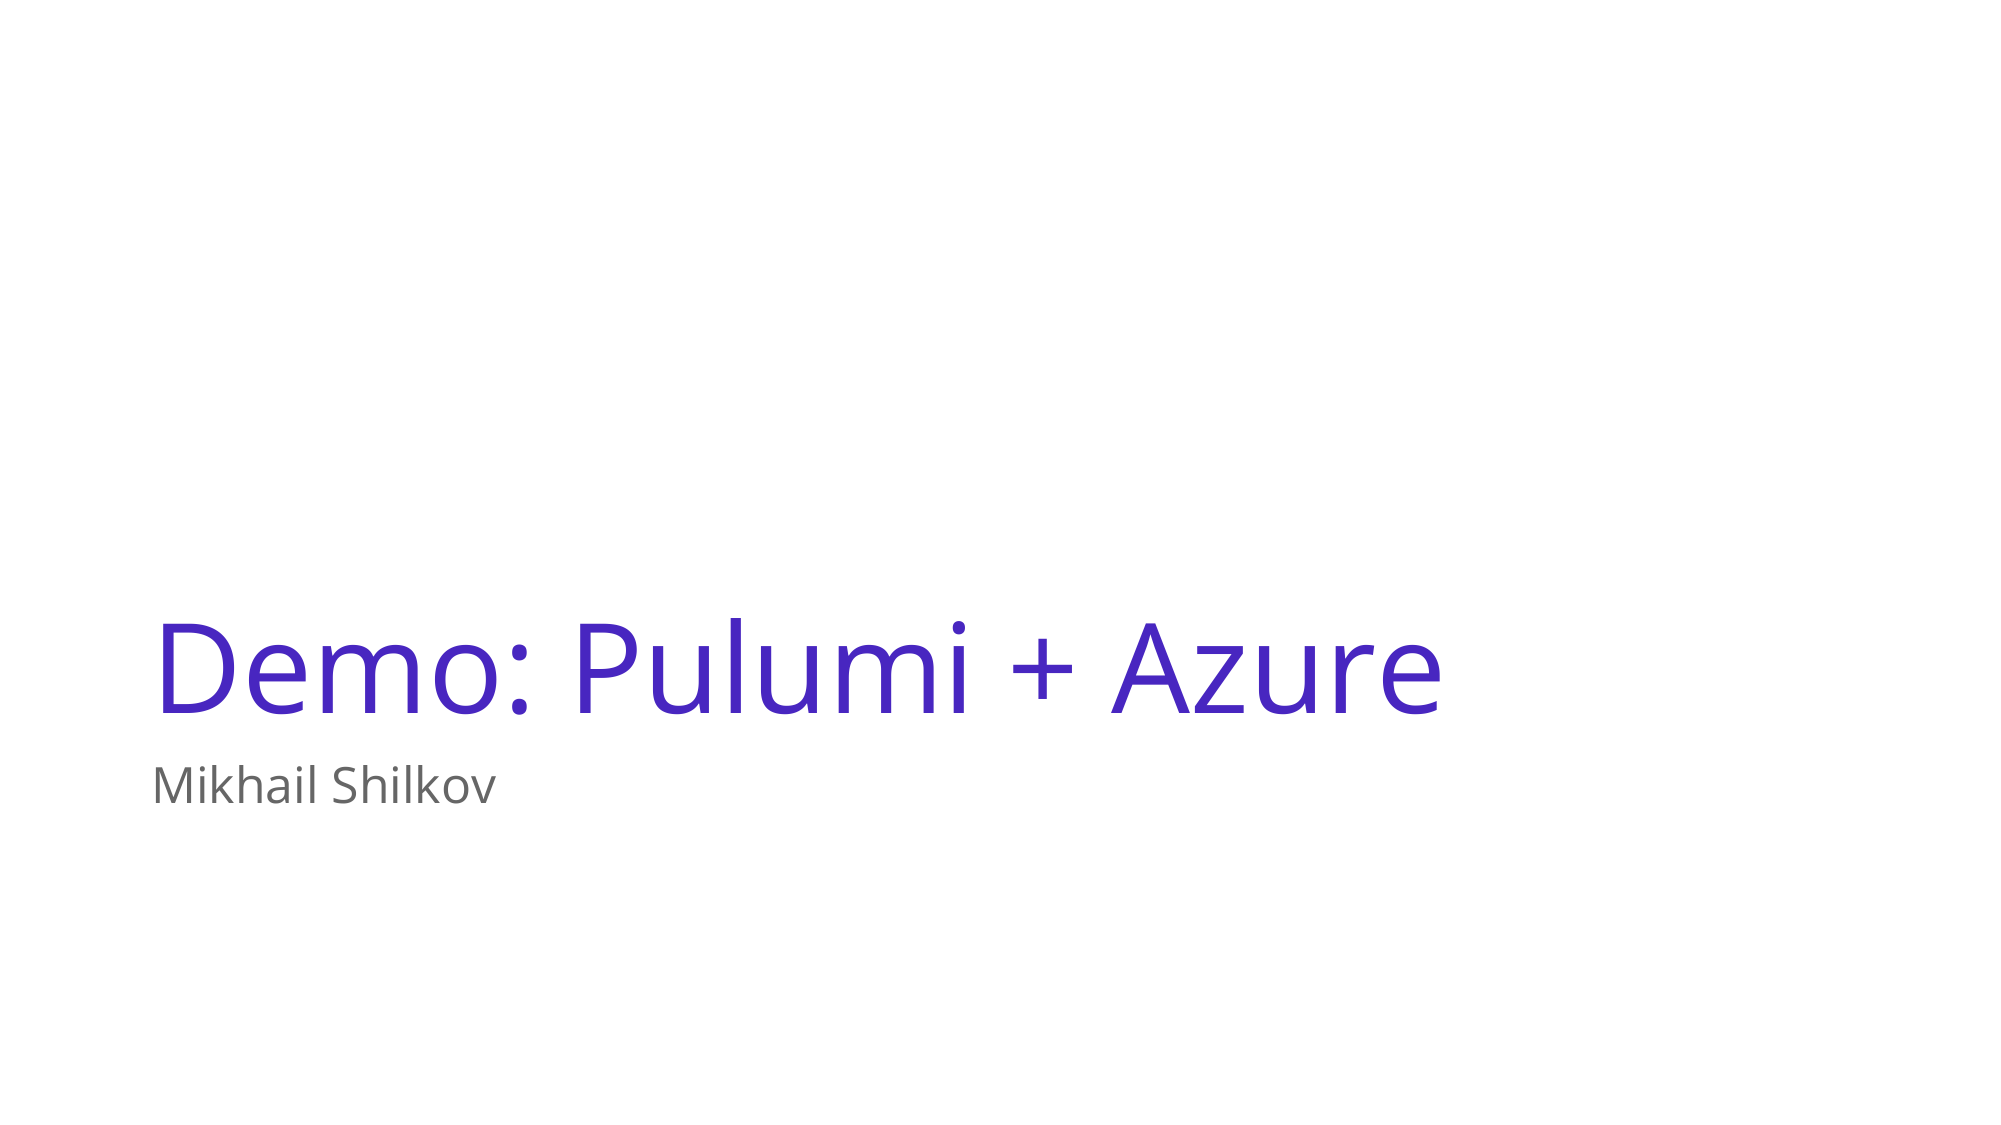

# Demo: Pulumi + Azure
Mikhail Shilkov